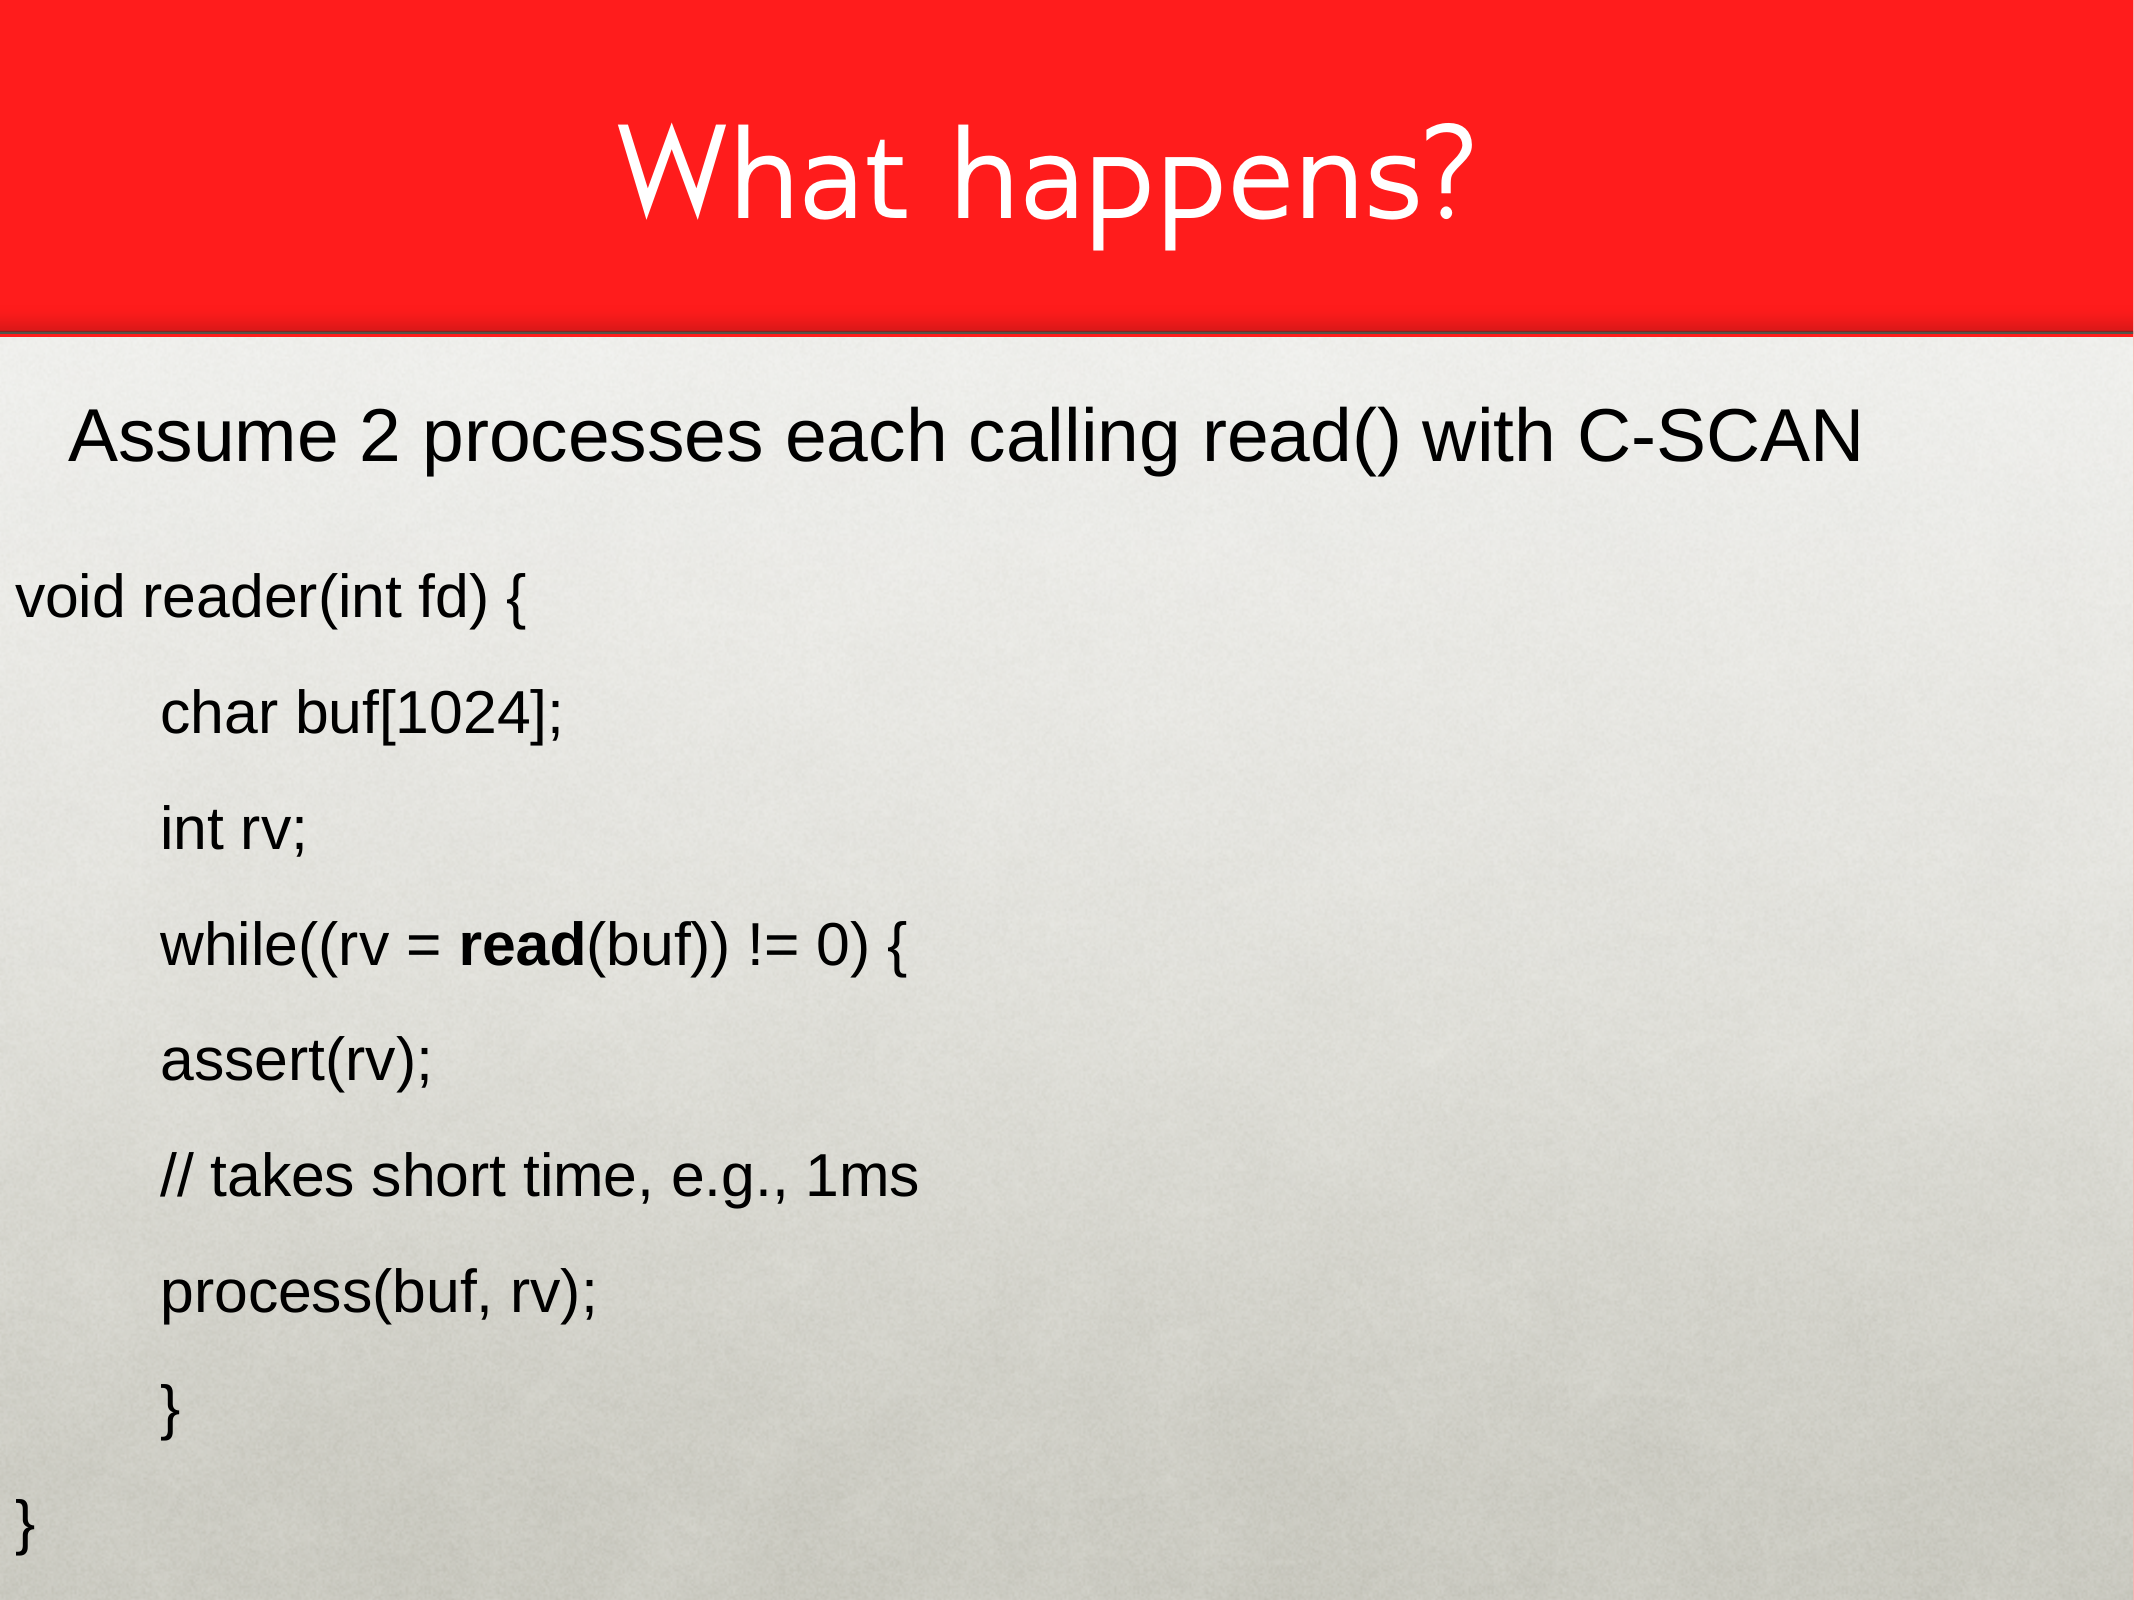

# What happens?
Assume 2 processes each calling read() with C-SCAN
void reader(int fd) {
	char buf[1024];
	int rv;
	while((rv = read(buf)) != 0) {
		assert(rv);
		// takes short time, e.g., 1ms
		process(buf, rv);
	}
}